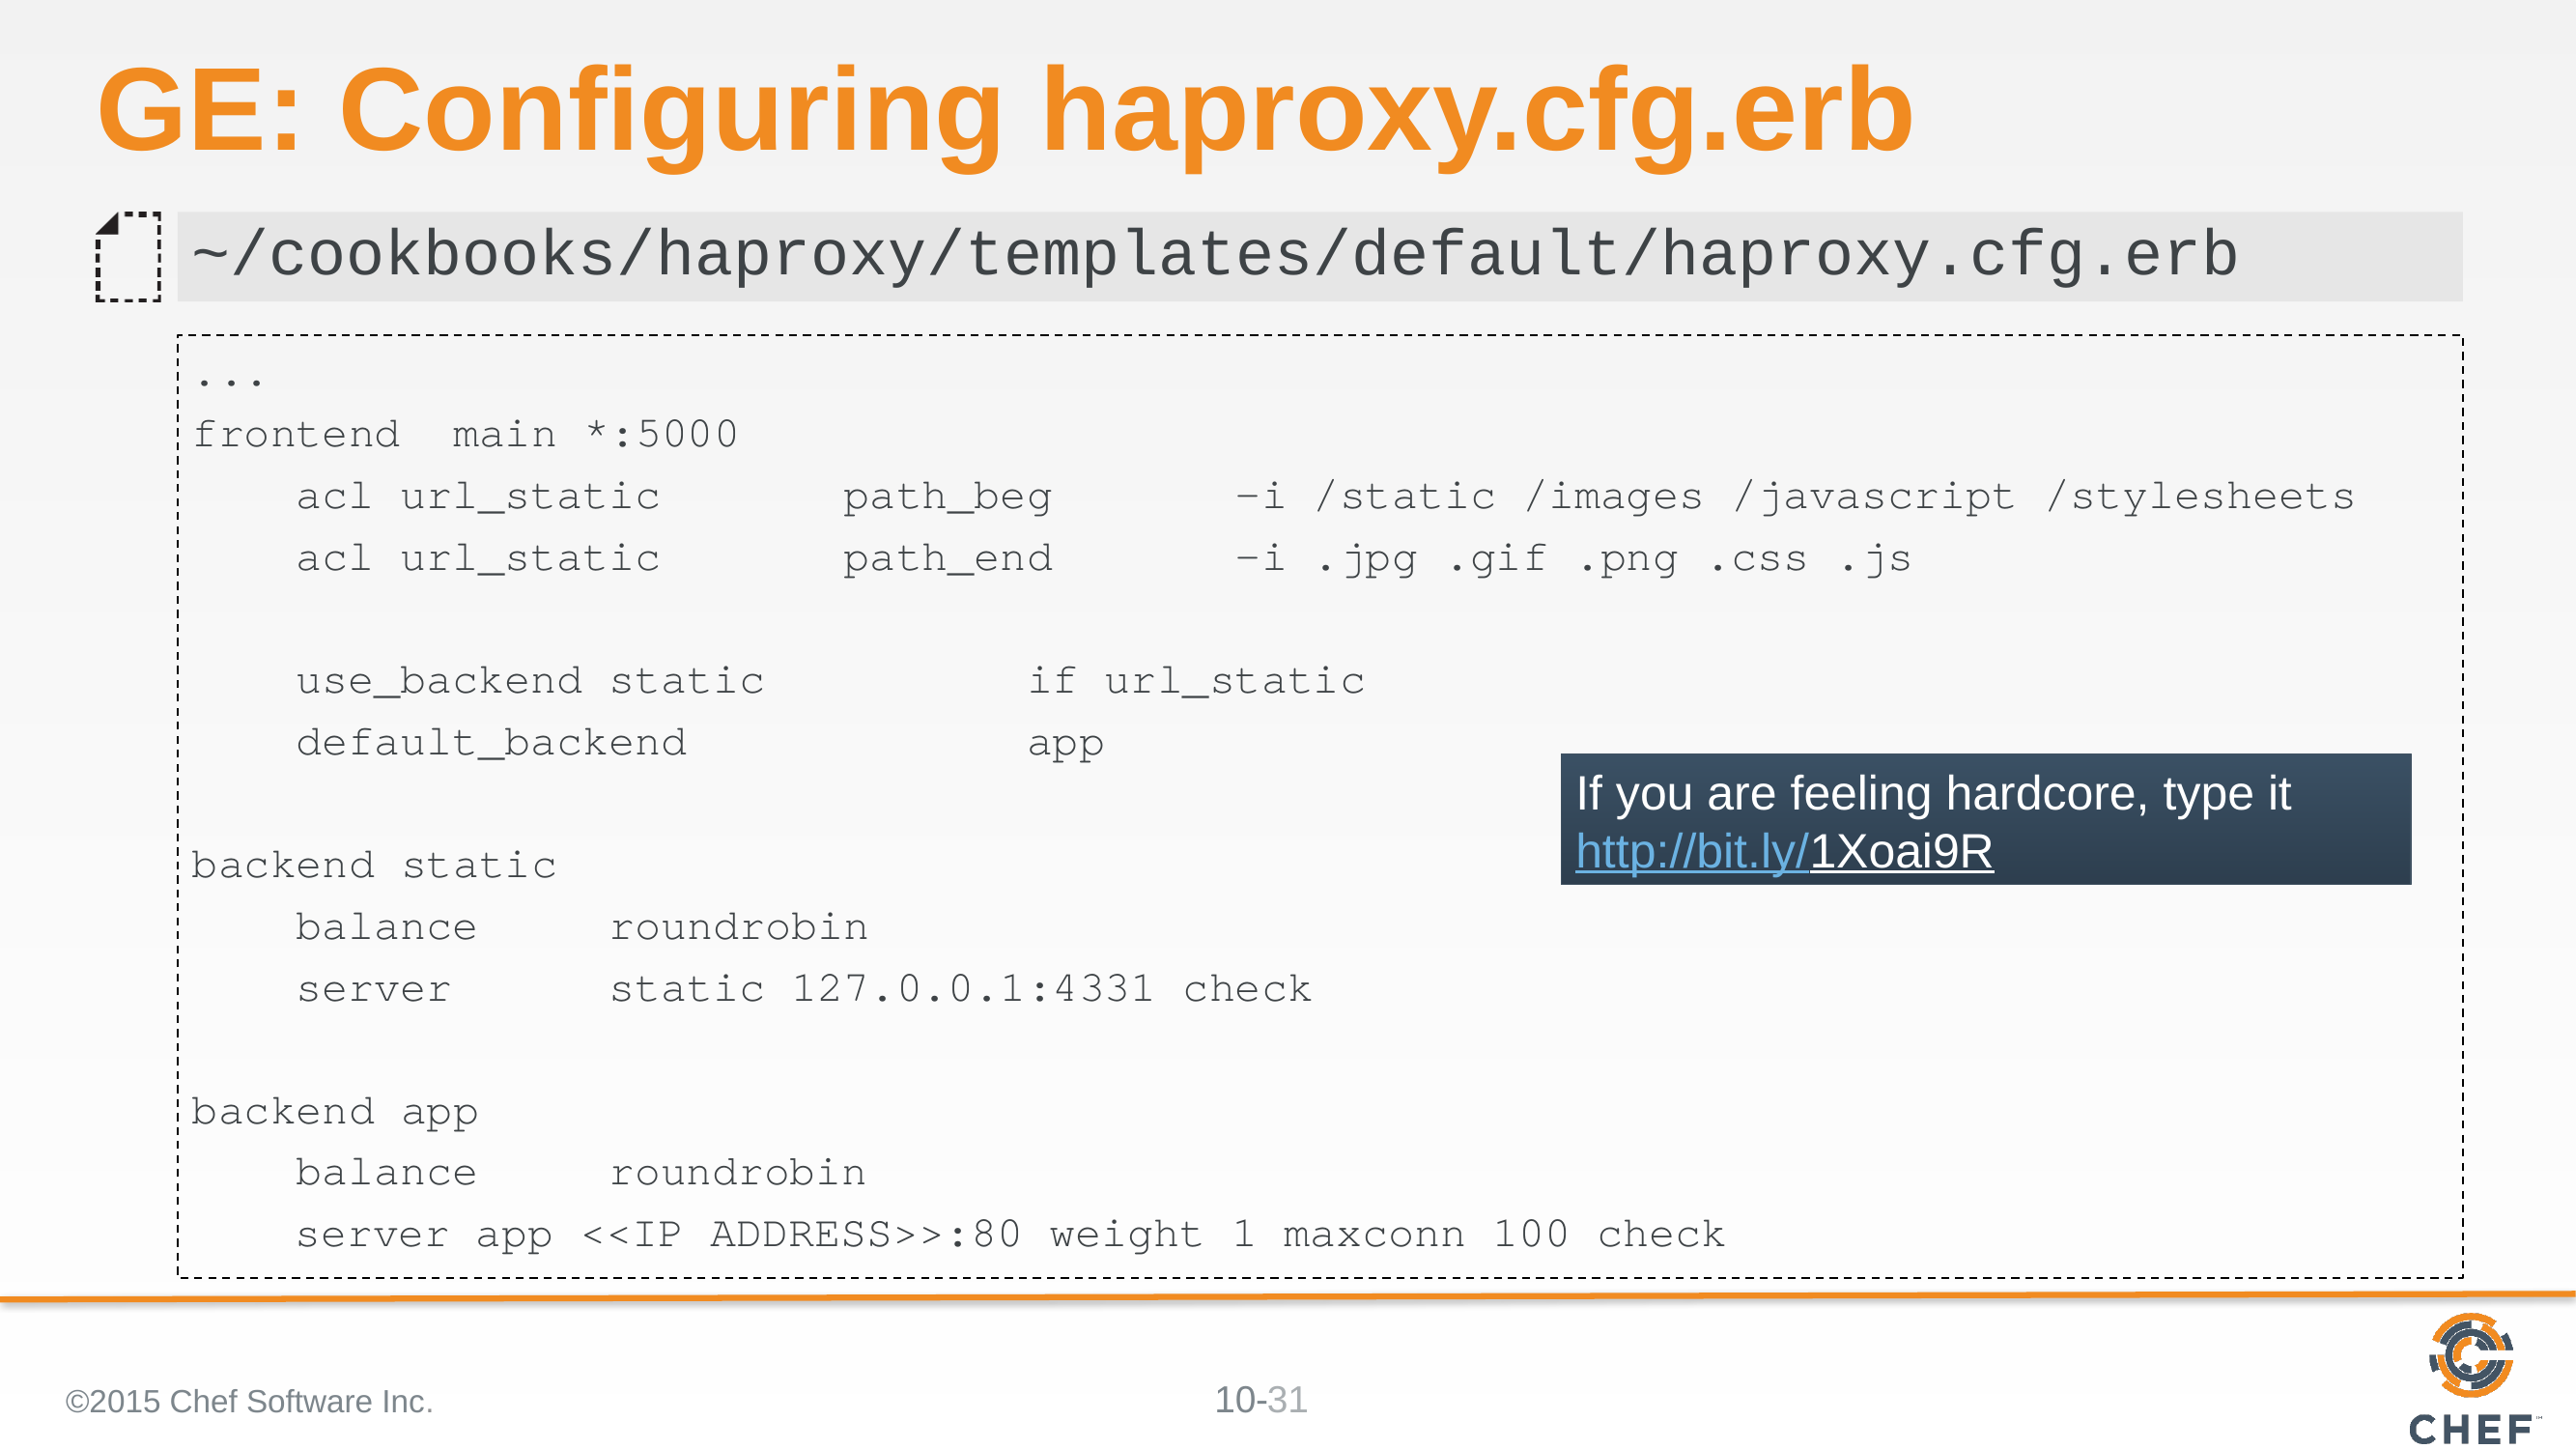

# GE: Configuring haproxy.cfg.erb
~/cookbooks/haproxy/templates/default/haproxy.cfg.erb
...
frontend  main *:5000
    acl url_static       path_beg       -i /static /images /javascript /stylesheets
    acl url_static       path_end       -i .jpg .gif .png .css .js

    use_backend static          if url_static
    default_backend             app

backend static
    balance     roundrobin
    server      static 127.0.0.1:4331 check

backend app
    balance     roundrobin
    server app <<IP ADDRESS>>:80 weight 1 maxconn 100 check

If you are feeling hardcore, type it
http://bit.ly/1Xoai9R

©2015 Chef Software Inc.
31